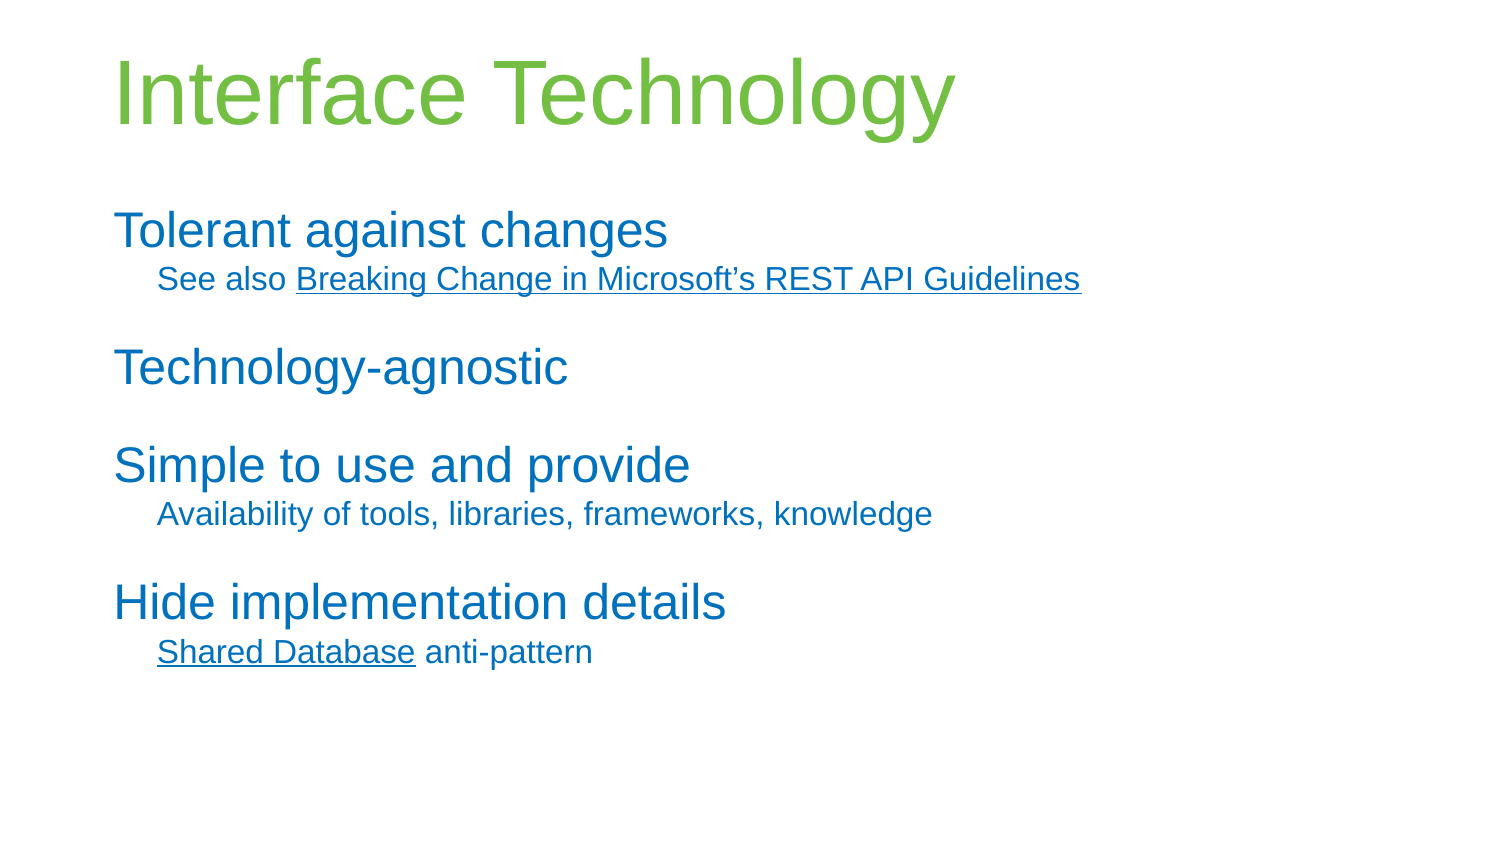

# Interface Technology
Tolerant against changes
See also Breaking Change in Microsoft’s REST API Guidelines
Technology-agnostic
Simple to use and provide
Availability of tools, libraries, frameworks, knowledge
Hide implementation details
Shared Database anti-pattern